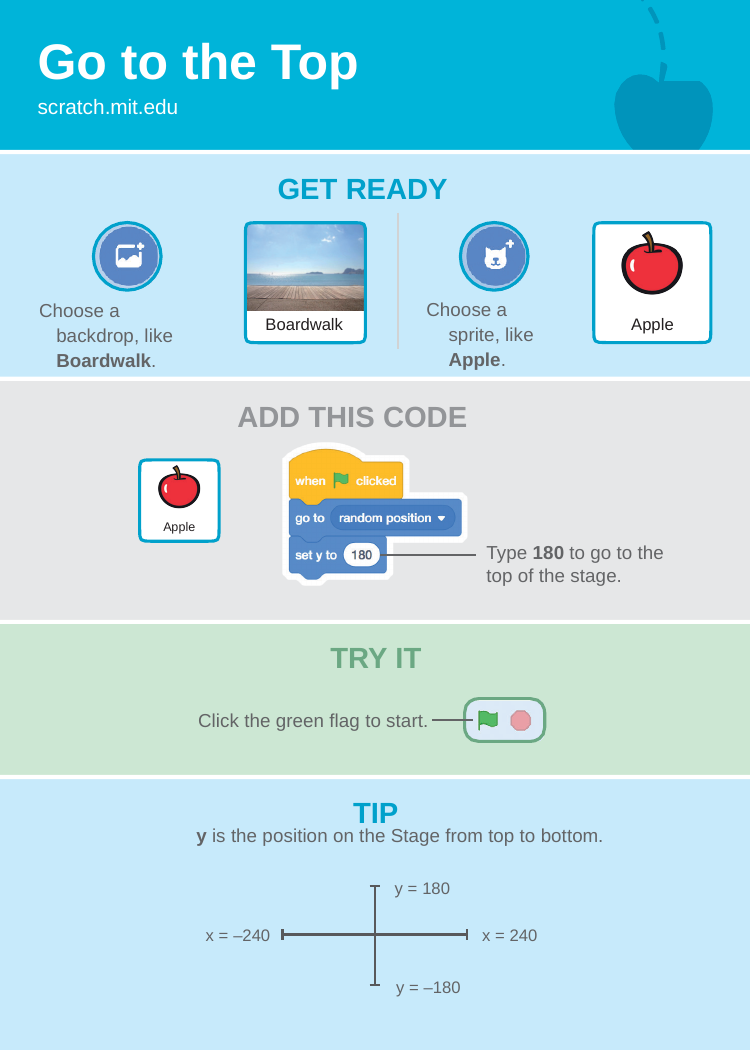

# Go to the Top
scratch.mit.edu

GET READY

Choose a sprite, like Apple.
Choose a backdrop, like Boardwalk.
Boardwalk
Apple

ADD THIS CODE

Apple
Type 180 to go to the top of the stage.

TRY IT

Click the green flag to start.

y is the position on the Stage from top to bottom.
TIP
y = 180
x = –240
x = 240
y = –180